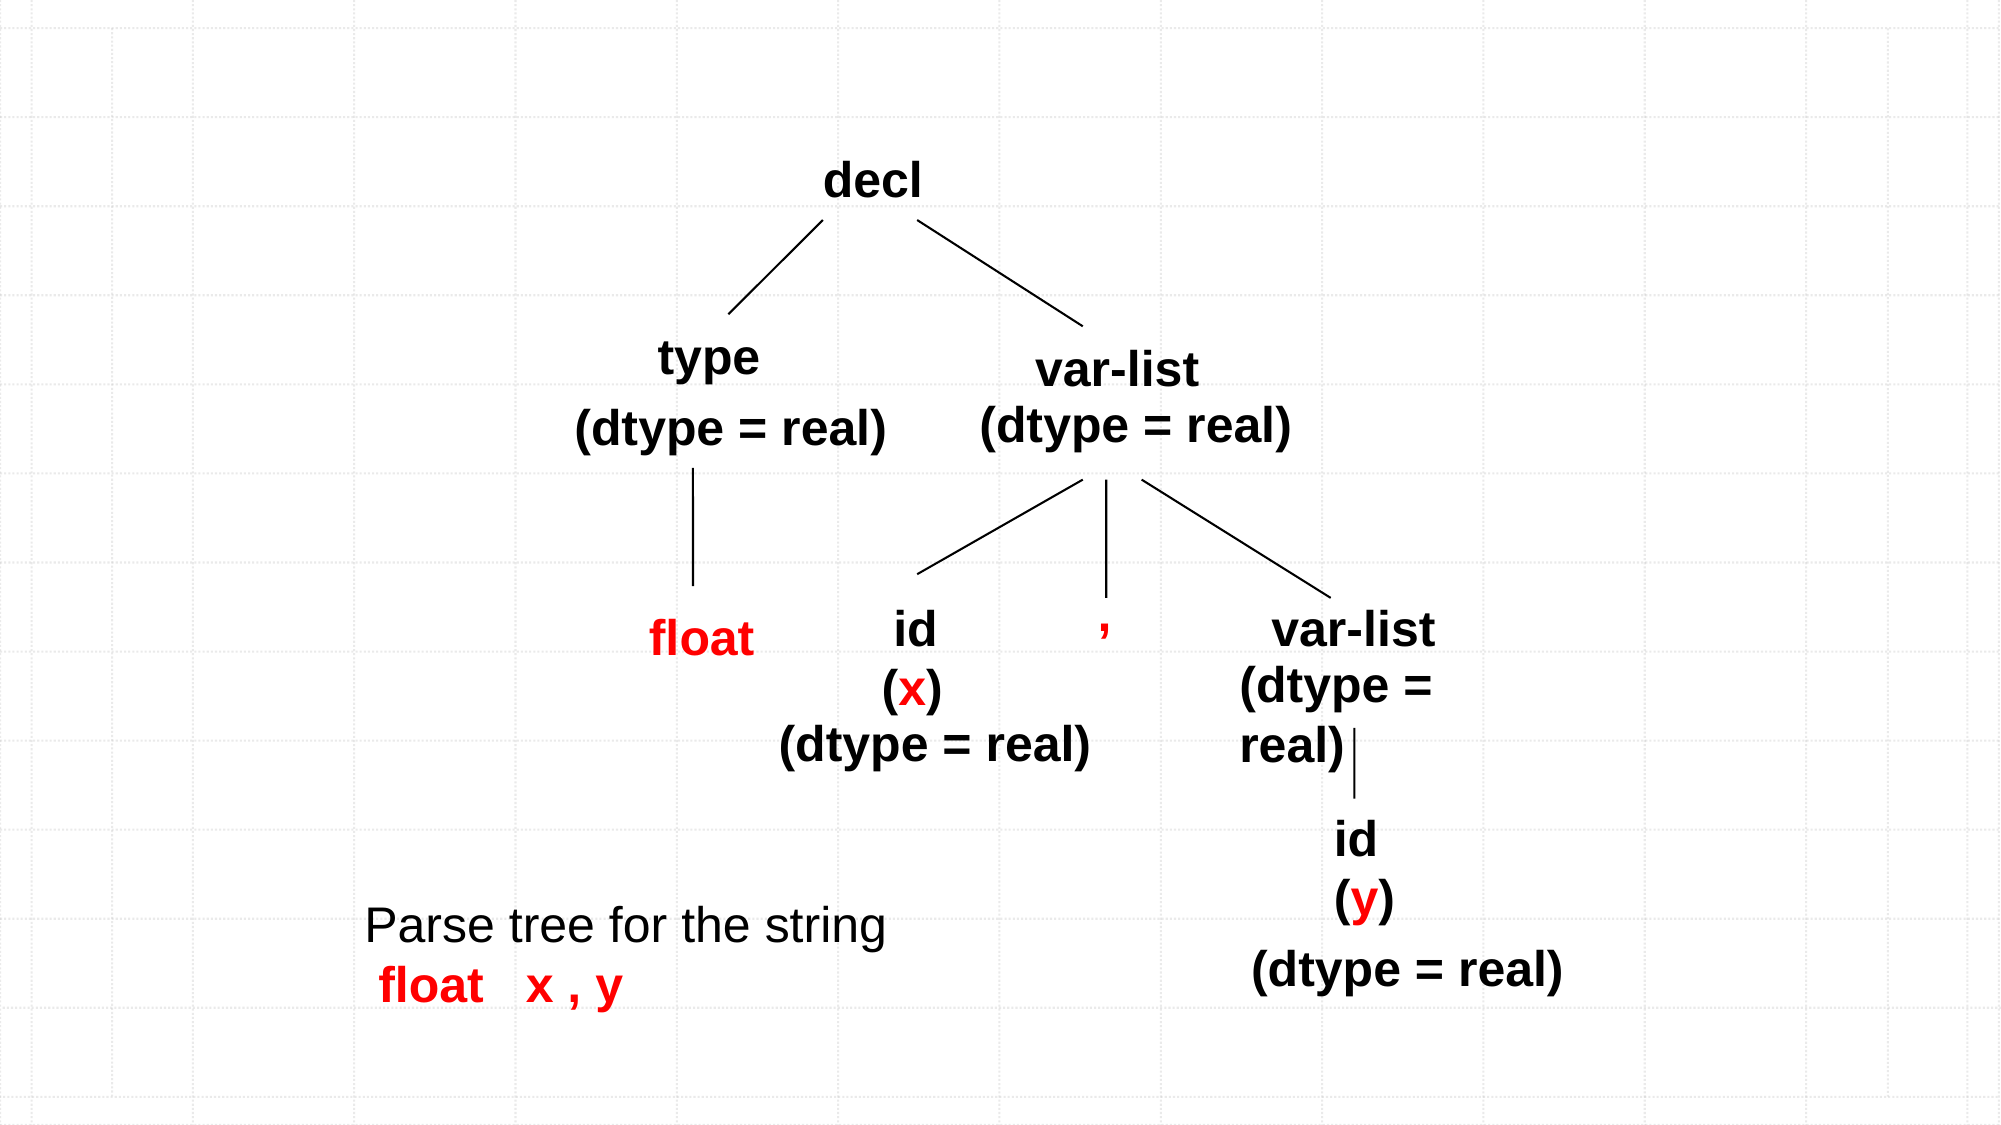

decl

type
var-list
(dtype = real)
(dtype = real)

,
id
var-list
float
(dtype = real)

(x)
(dtype = real)

id
(y)
Parse tree for the string
 float   x , y
(dtype = real)